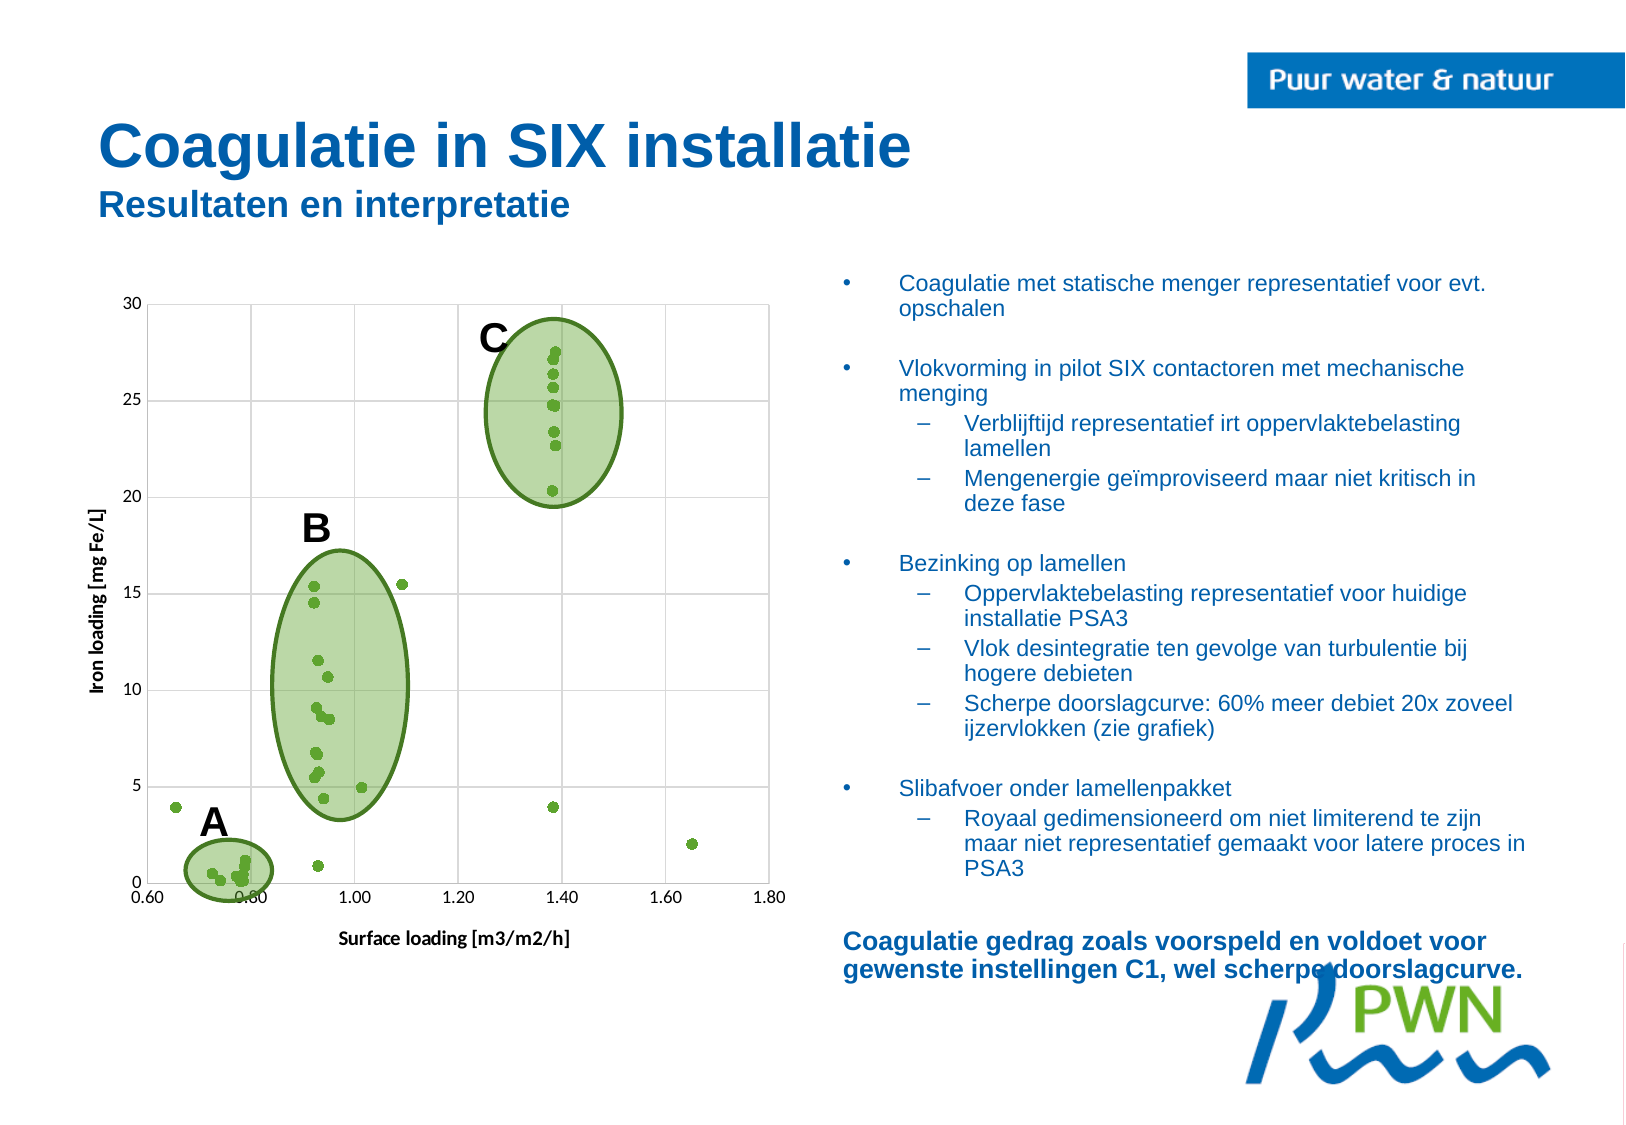

# Coagulatie in SIX installatie Resultaten en interpretatie

### Chart

| Category |  |
|---|---|
Coagulatie met statische menger representatief voor evt. opschalen

Vlokvorming in pilot SIX contactoren met mechanische menging
Verblijftijd representatief irt oppervlaktebelasting lamellen
Mengenergie geïmproviseerd maar niet kritisch in deze fase

Bezinking op lamellen
Oppervlaktebelasting representatief voor huidige installatie PSA3
Vlok desintegratie ten gevolge van turbulentie bij hogere debieten
Scherpe doorslagcurve: 60% meer debiet 20x zoveel ijzervlokken (zie grafiek)

Slibafvoer onder lamellenpakket
Royaal gedimensioneerd om niet limiterend te zijn maar niet representatief gemaakt voor latere proces in PSA3

Coagulatie gedrag zoals voorspeld en voldoet voor gewenste instellingen C1, wel scherpe doorslagcurve.
C

B

A